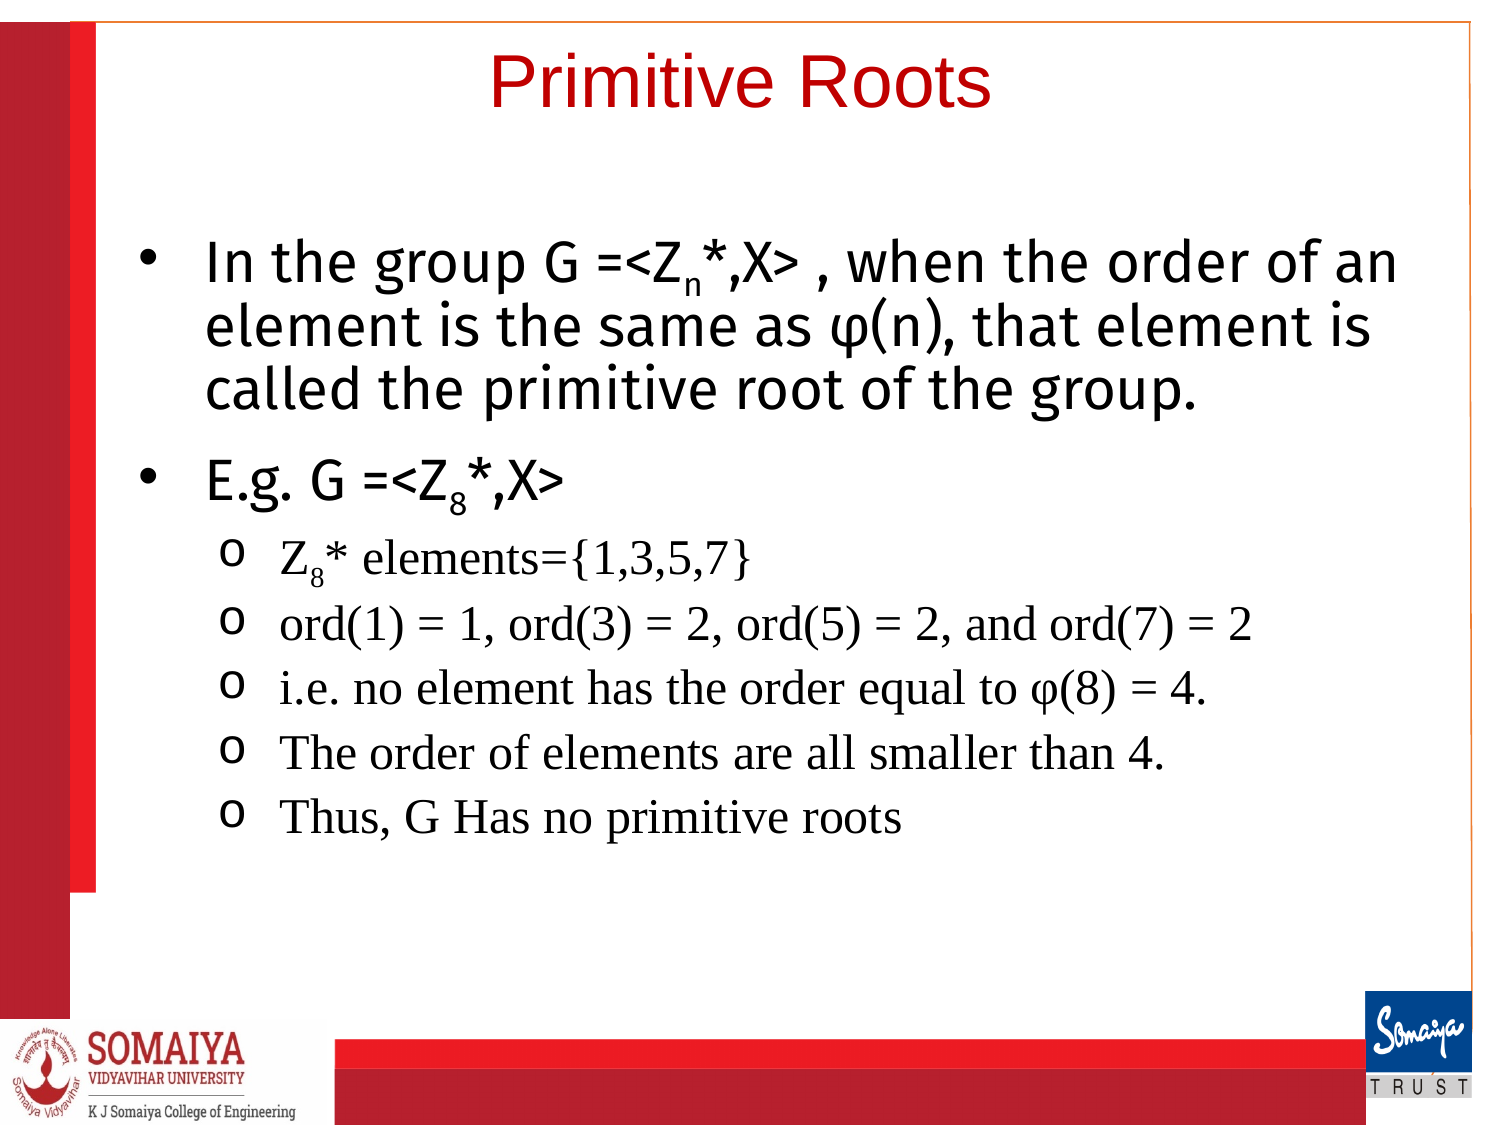

# Primitive Roots
In the group G =<Zn*,X> , when the order of an element is the same as φ(n), that element is called the primitive root of the group.
E.g. G =<Z8*,X>
Z8* elements={1,3,5,7}
ord(1) = 1, ord(3) = 2, ord(5) = 2, and ord(7) = 2
i.e. no element has the order equal to φ(8) = 4.
The order of elements are all smaller than 4.
Thus, G Has no primitive roots